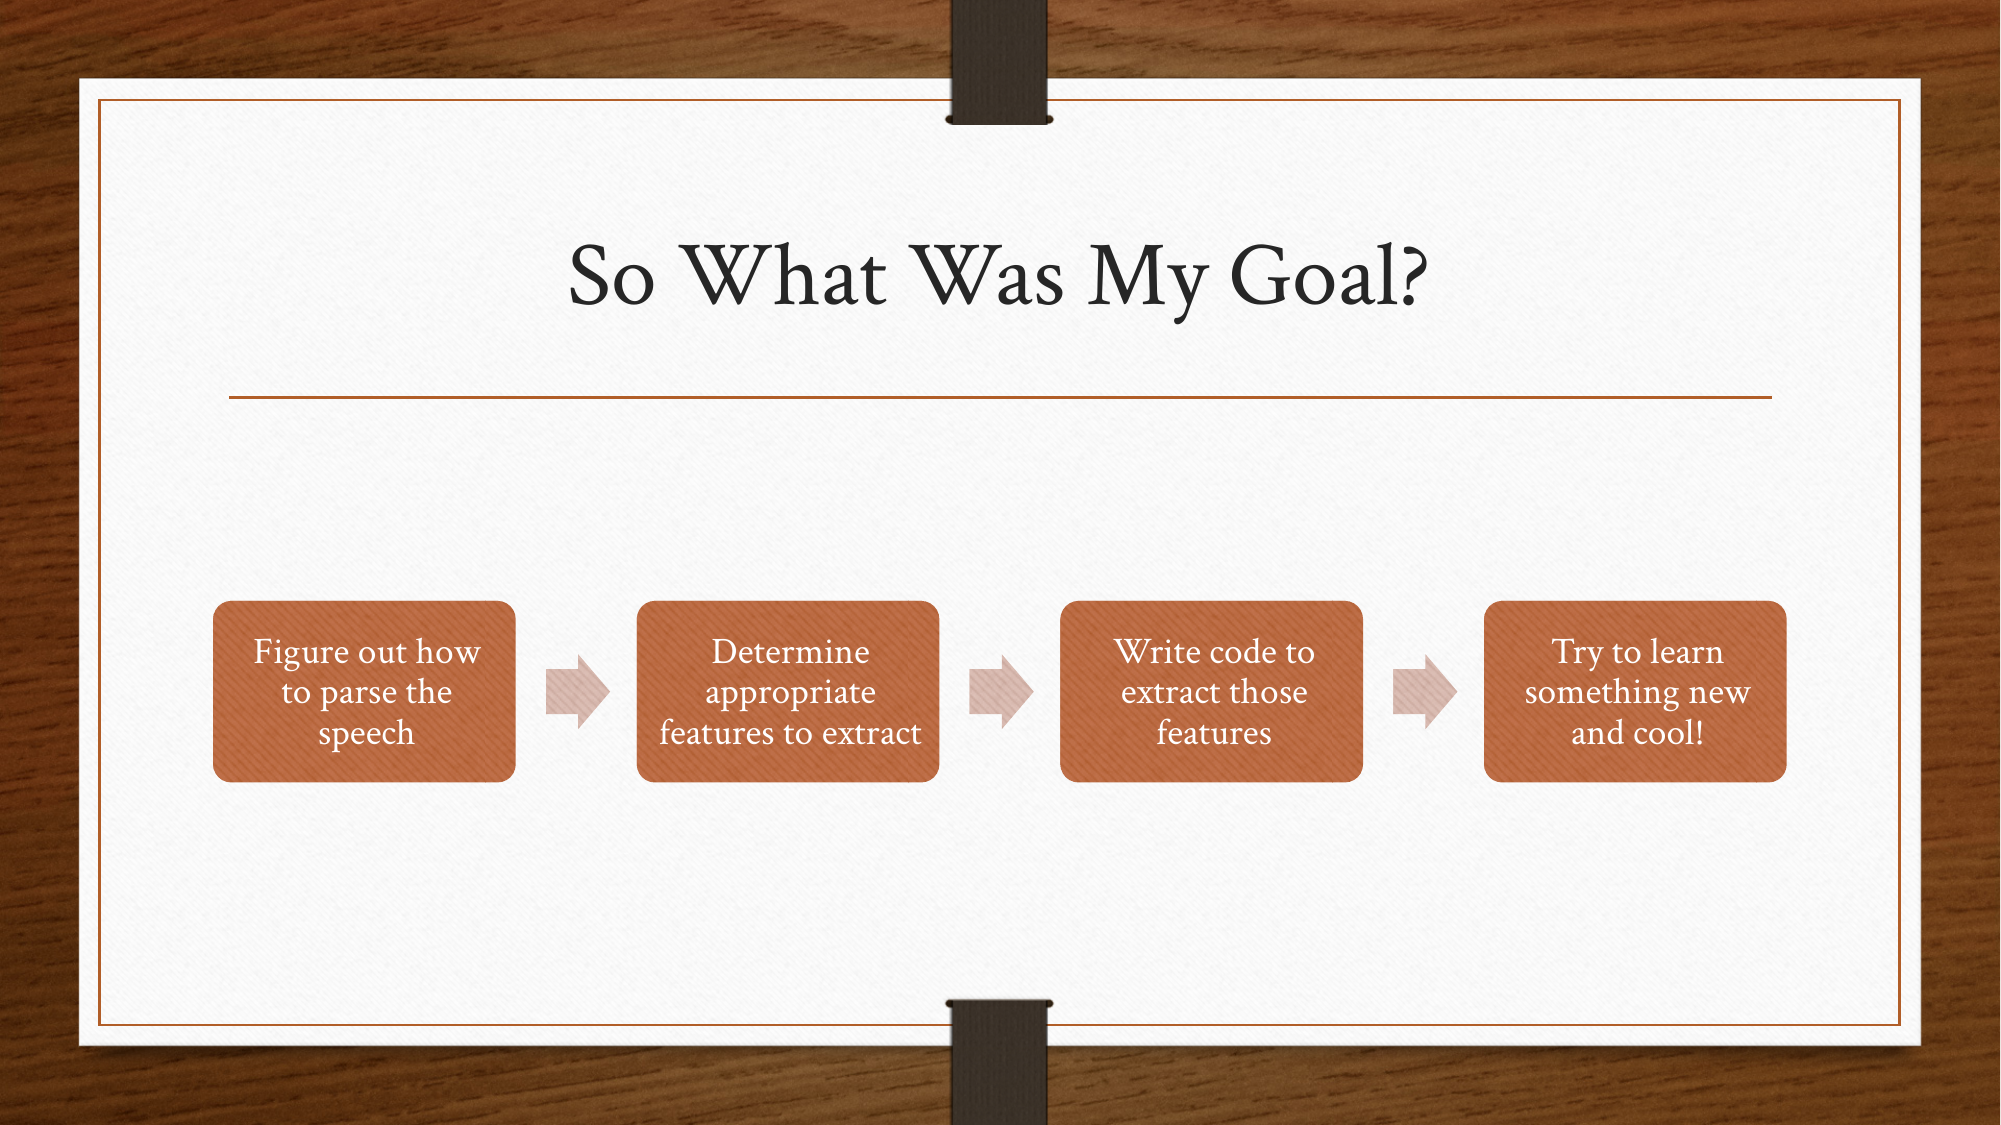

# So What Was My Goal?
Figure out how to parse the speech

Determine appropriate features to extract

Write code to extract those features

Try to learn something new and cool!